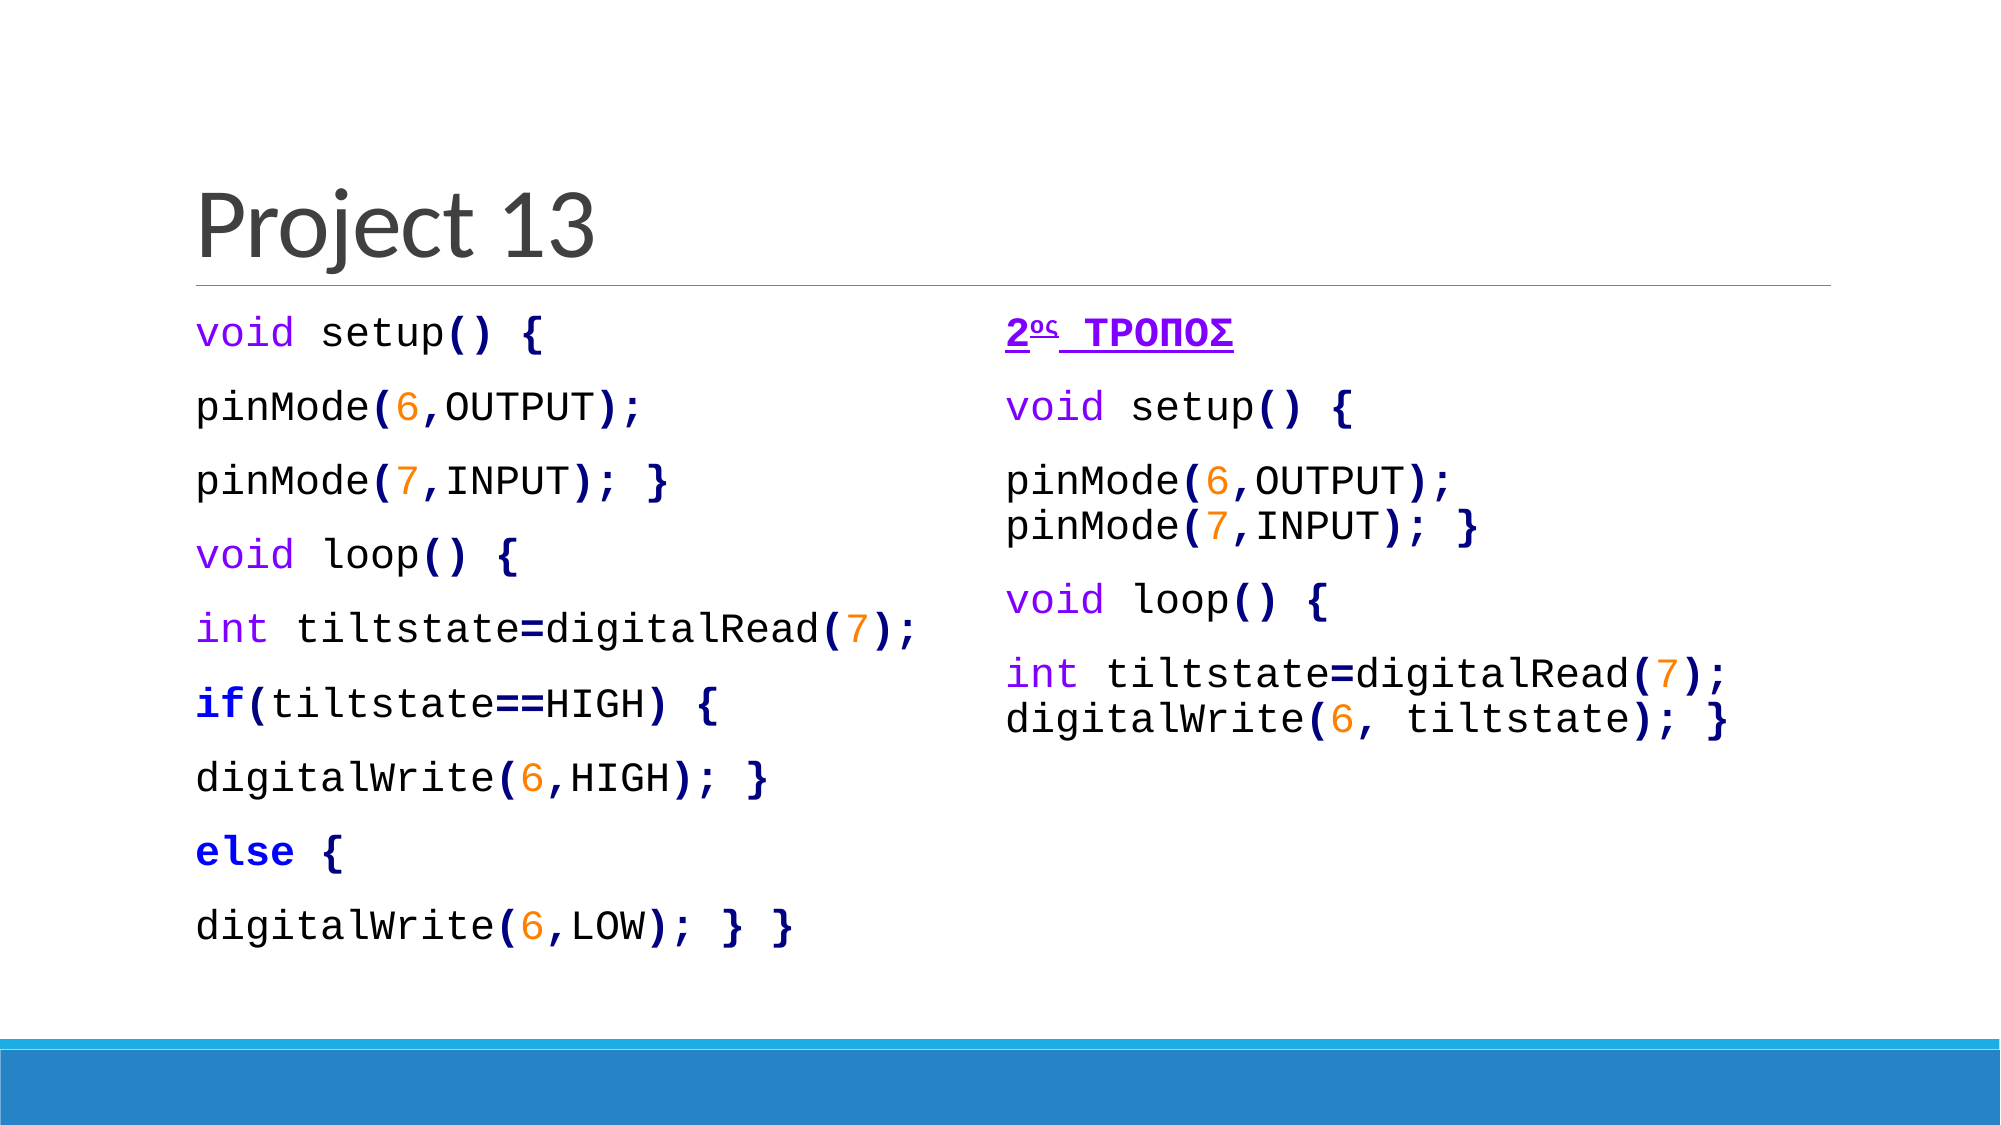

# Project 13
void setup() {
pinMode(6,OUTPUT);
pinMode(7,INPUT); }
void loop() {
int tiltstate=digitalRead(7);
if(tiltstate==HIGH) {
digitalWrite(6,HIGH); }
else {
digitalWrite(6,LOW); } }
2ος ΤΡΟΠΟΣ
void setup() {
pinMode(6,OUTPUT); pinMode(7,INPUT); }
void loop() {
int tiltstate=digitalRead(7); digitalWrite(6, tiltstate); }